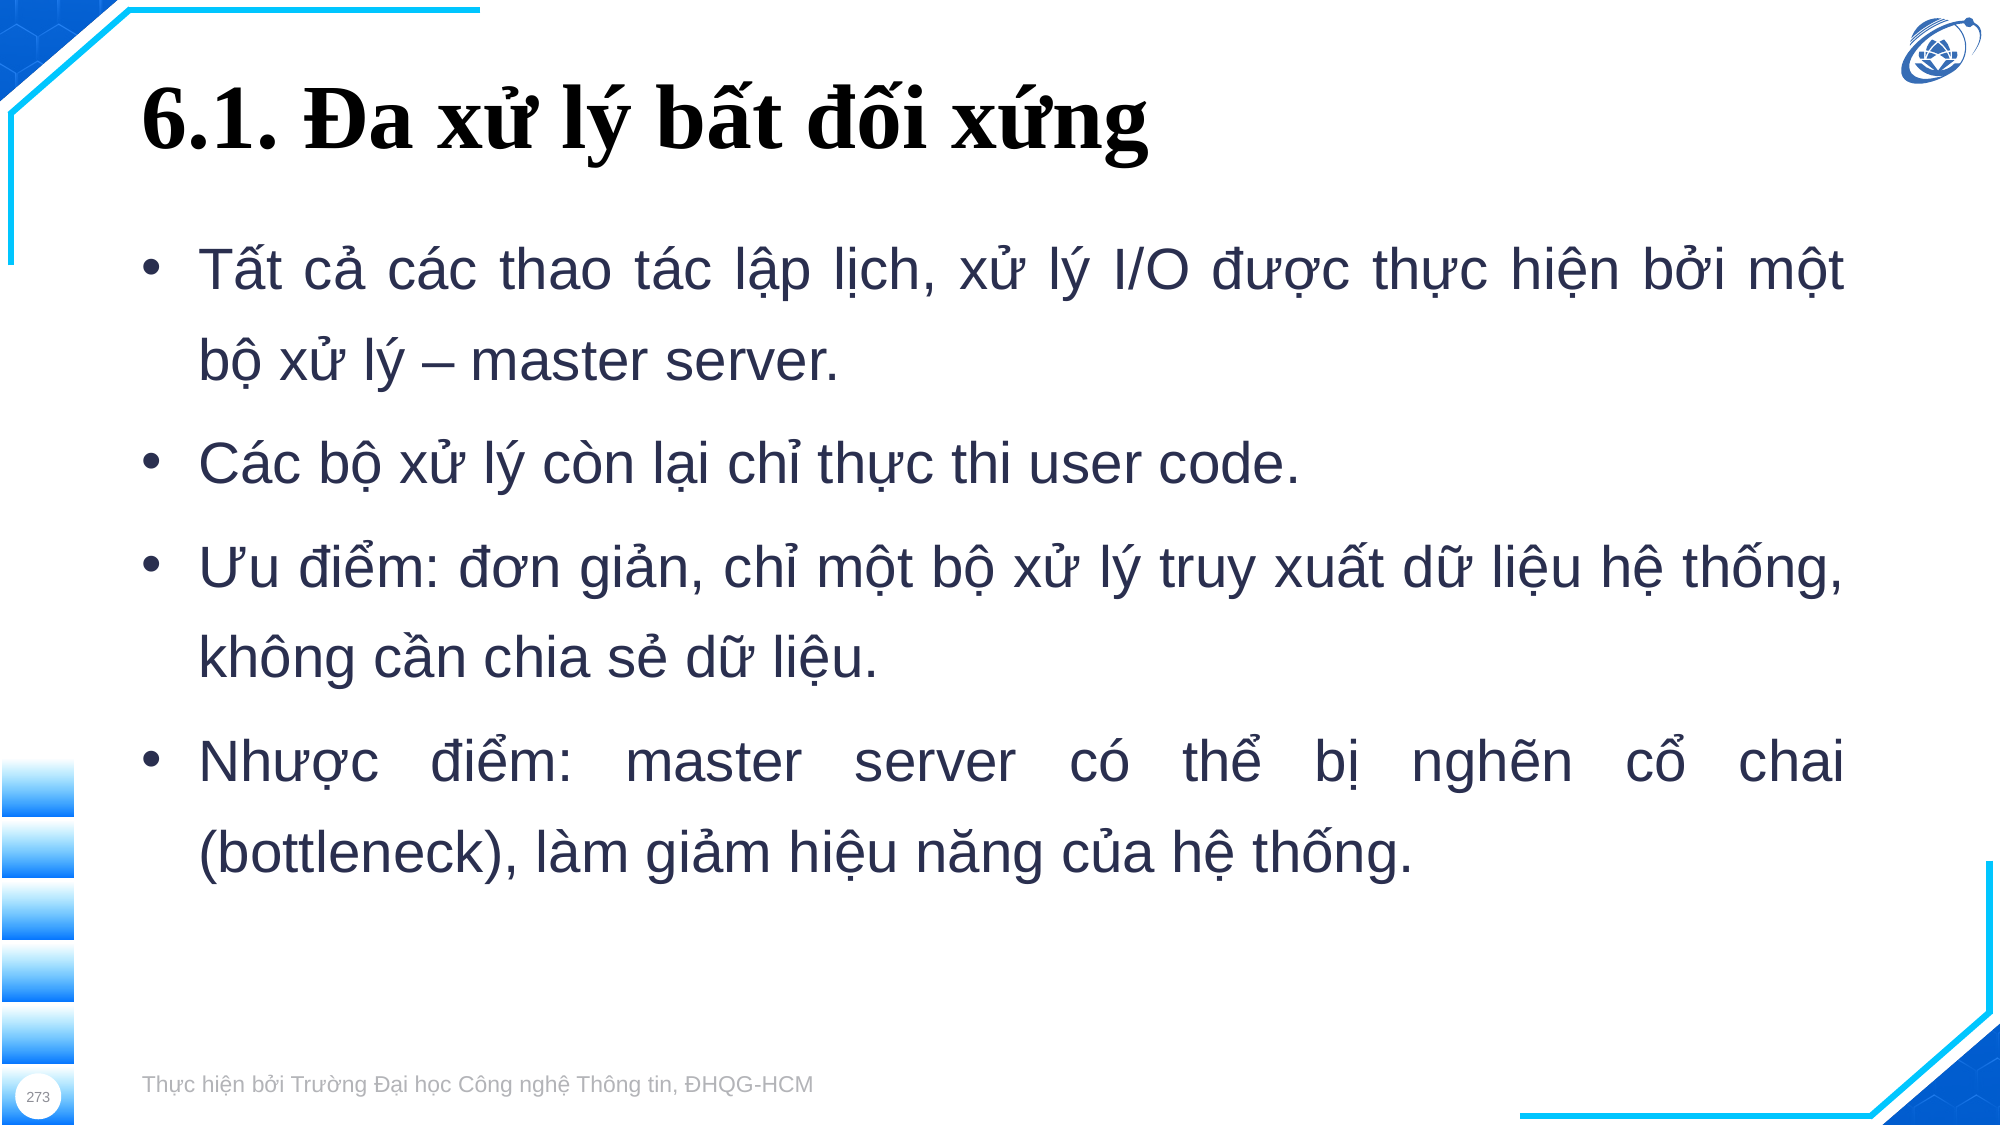

# 6.1. Đa xử lý bất đối xứng
Tất cả các thao tác lập lịch, xử lý I/O được thực hiện bởi một bộ xử lý – master server.
Các bộ xử lý còn lại chỉ thực thi user code.
Ưu điểm: đơn giản, chỉ một bộ xử lý truy xuất dữ liệu hệ thống, không cần chia sẻ dữ liệu.
Nhược điểm: master server có thể bị nghẽn cổ chai (bottleneck), làm giảm hiệu năng của hệ thống.
Thực hiện bởi Trường Đại học Công nghệ Thông tin, ĐHQG-HCM
273